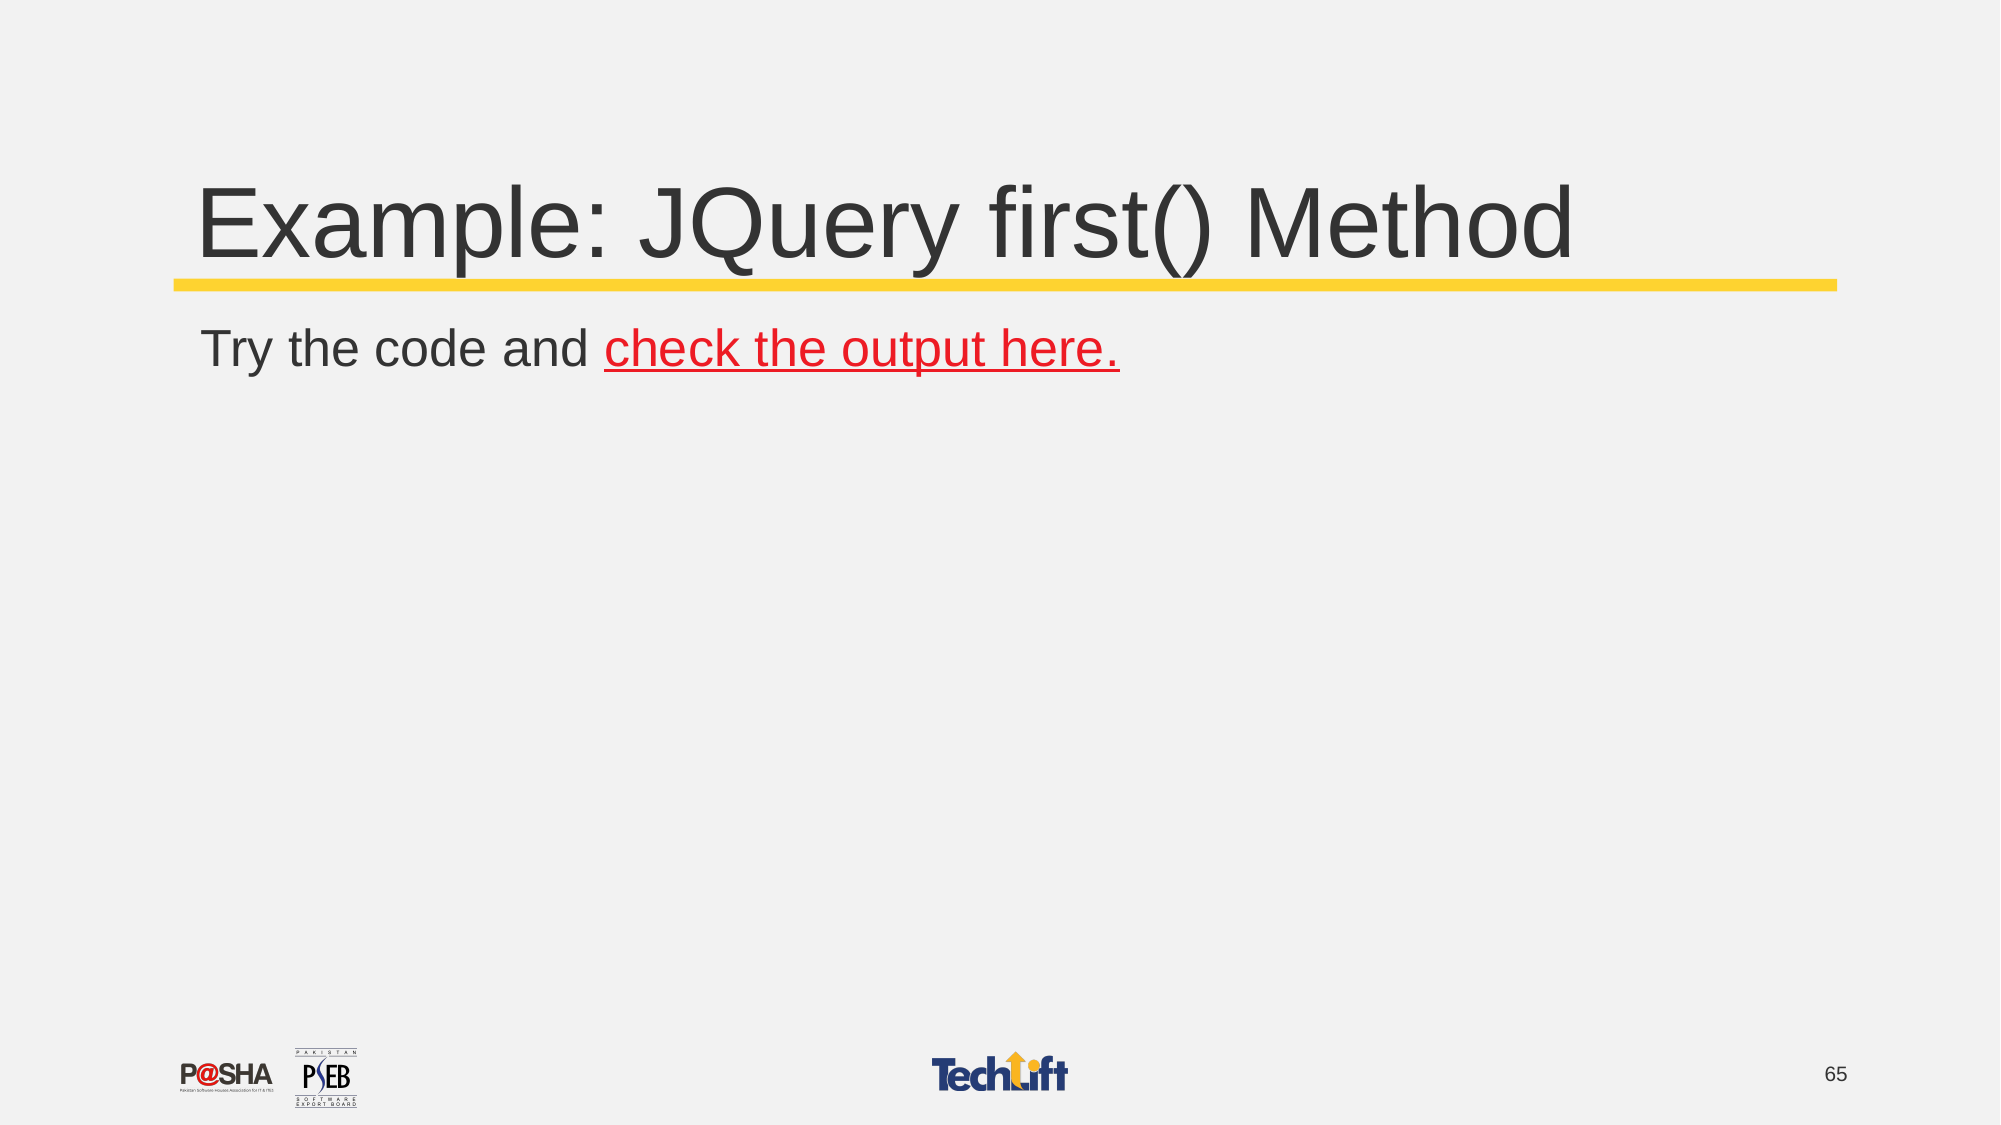

# Example: JQuery first() Method
Try the code and check the output here.
65